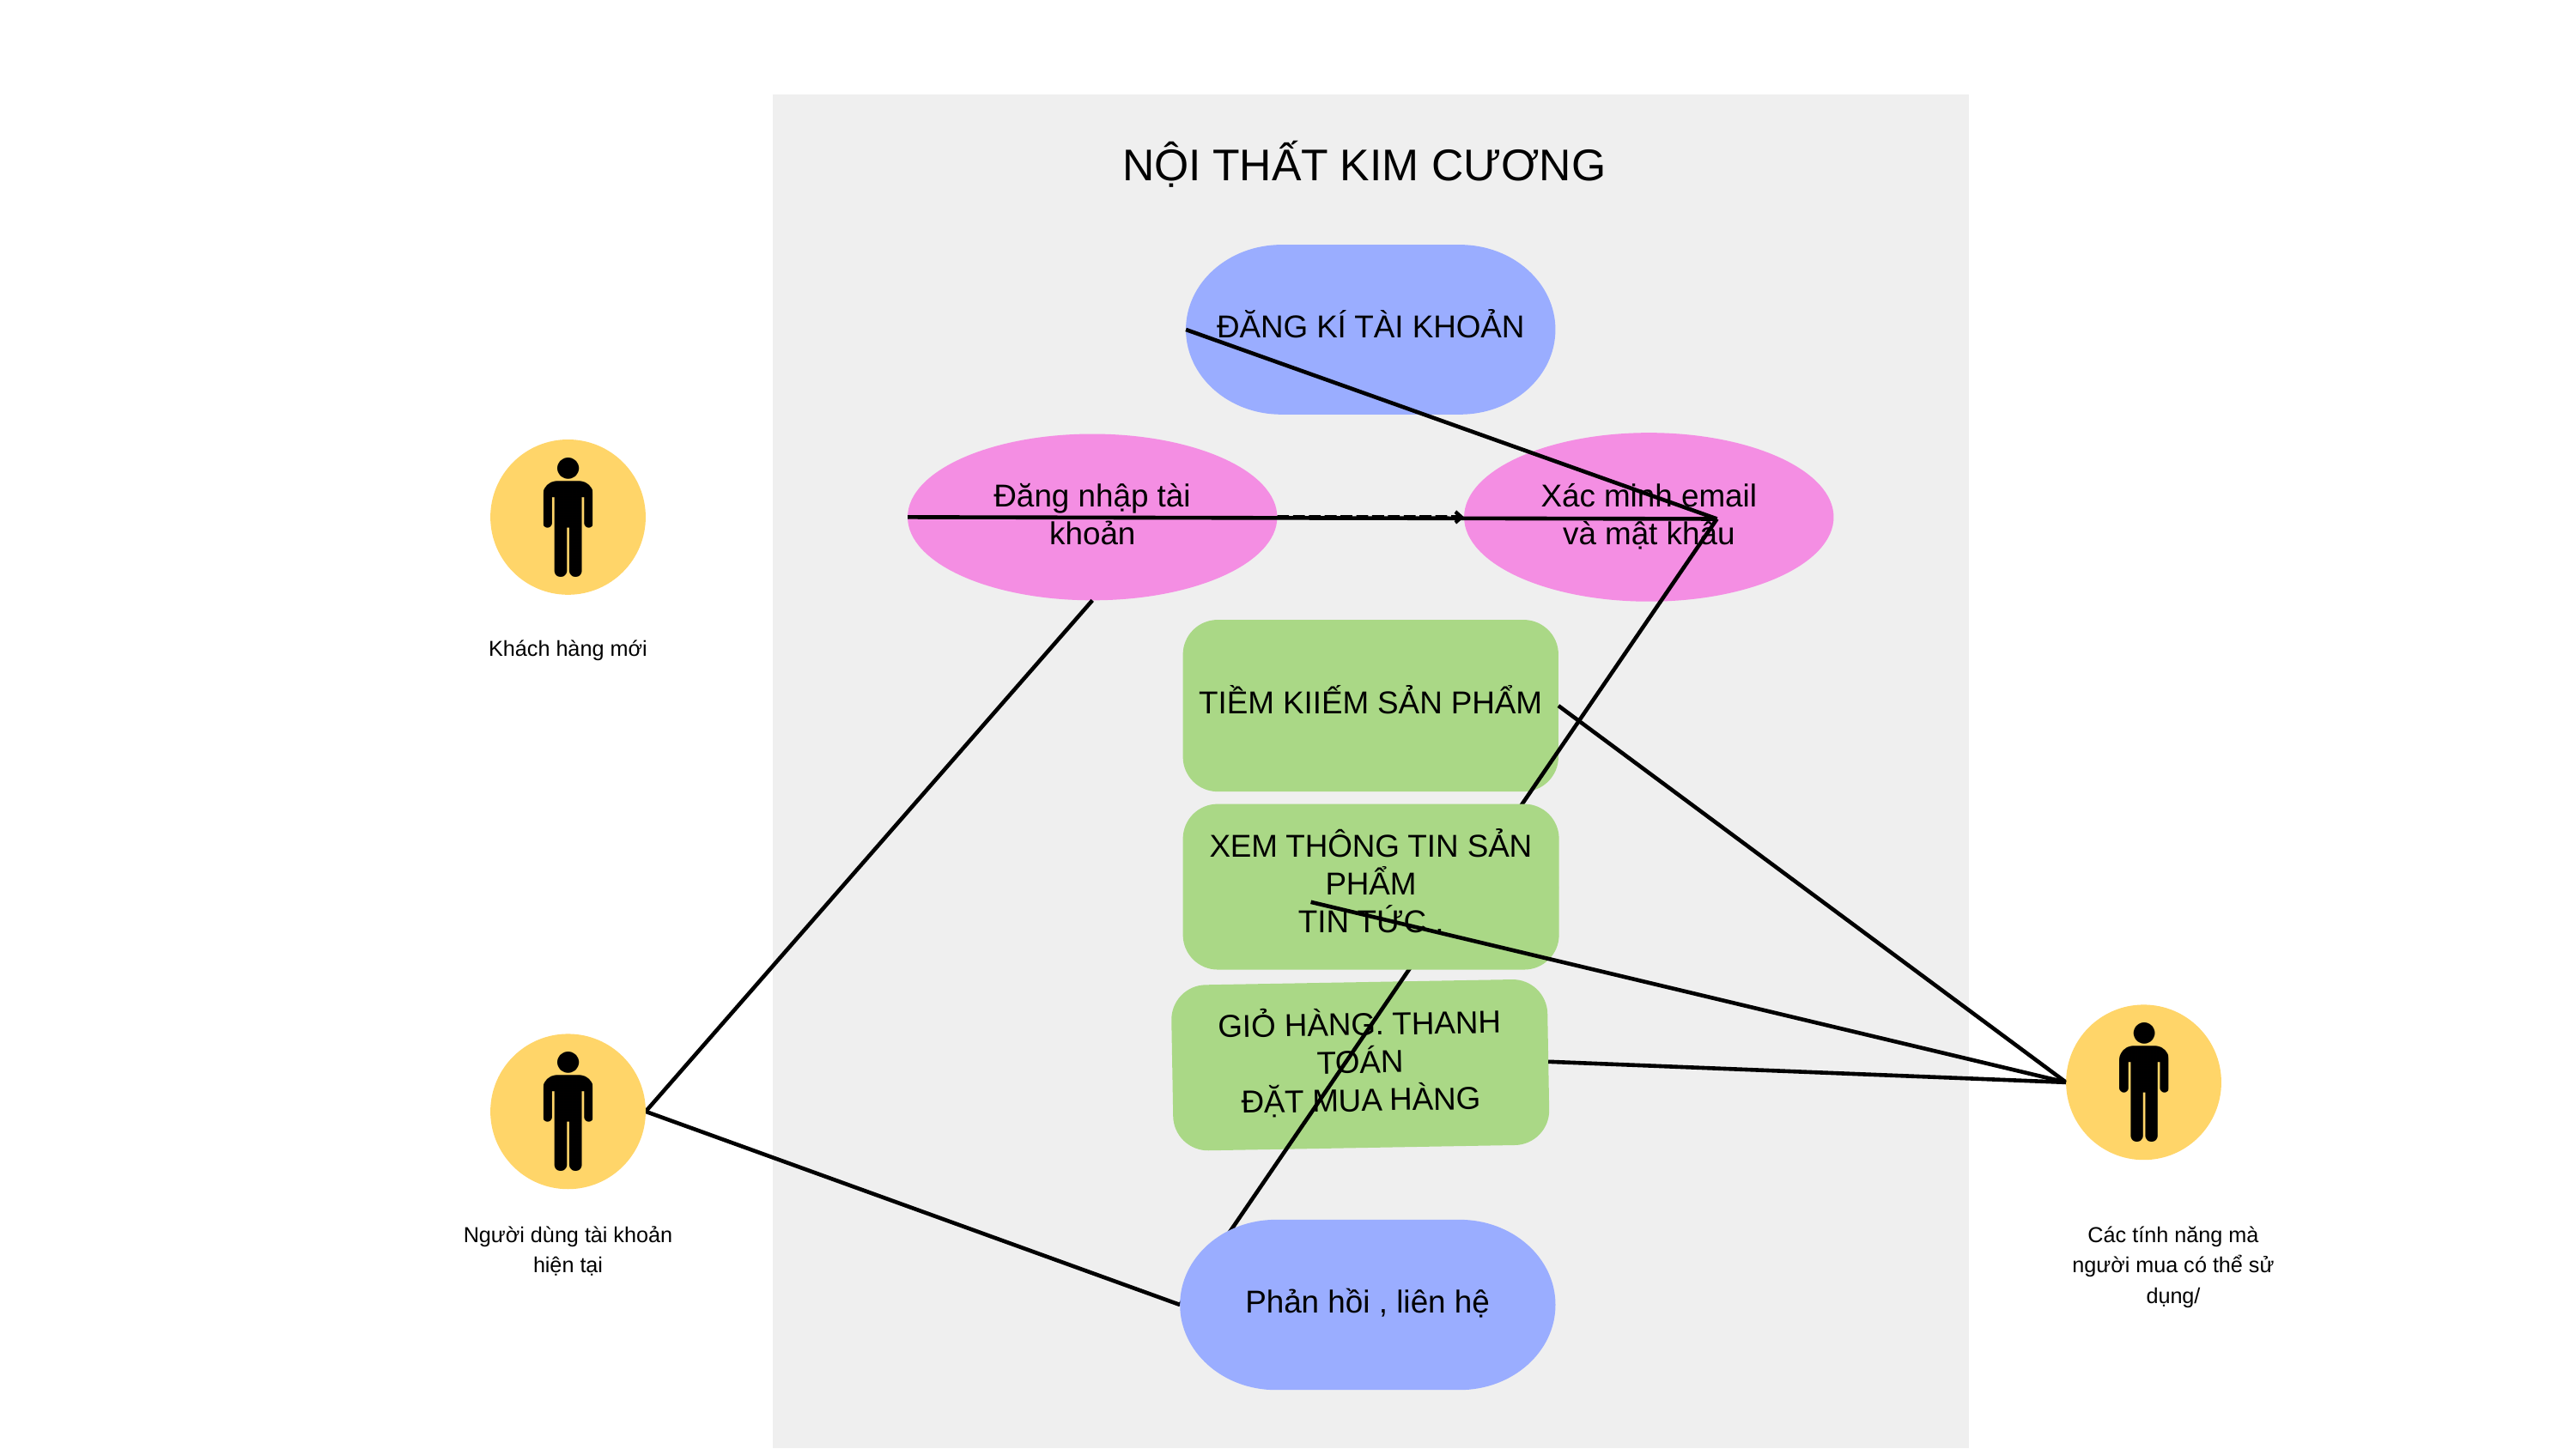

NỘI THẤT KIM CƯƠNG

ĐĂNG KÍ TÀI KHOẢN

Xác minh email
và mật khẩu

Đăng nhập tài khoản

TIỀM KIIẾM SẢN PHẨM
Khách hàng mới

XEM THÔNG TIN SẢN PHẨM
TIN TỨC .

GIỎ HÀNG. THANH TOÁN
ĐẶT MUA HÀNG

Người dùng tài khoản hiện tại
Các tính năng mà người mua có thể sử dụng/

Phản hồi , liên hệ